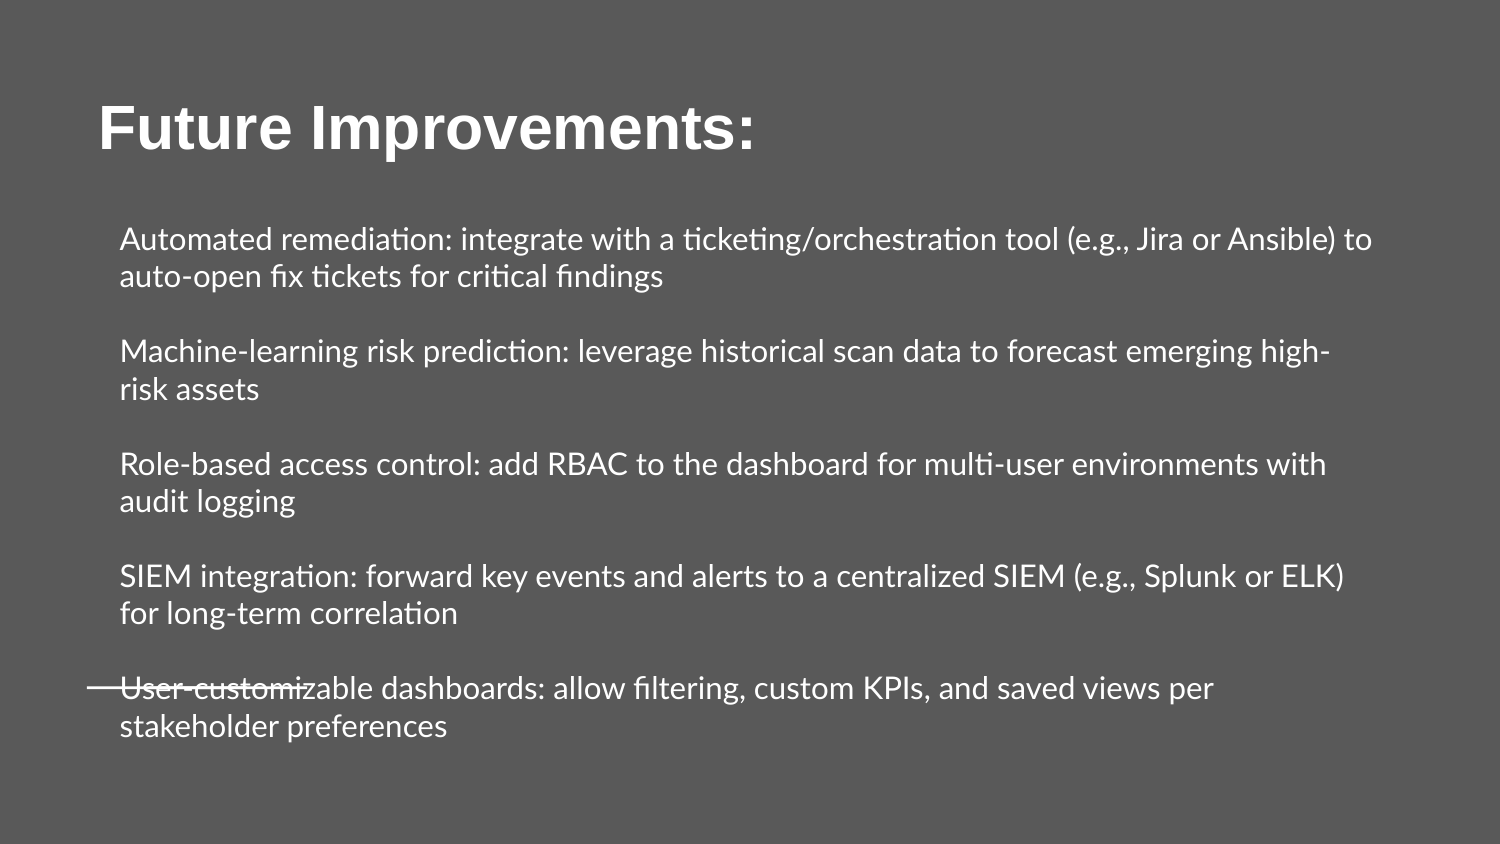

# Future Improvements:
Automated remediation: integrate with a ticketing/orchestration tool (e.g., Jira or Ansible) to auto-open fix tickets for critical findings

Machine-learning risk prediction: leverage historical scan data to forecast emerging high-risk assets

Role-based access control: add RBAC to the dashboard for multi-user environments with audit logging

SIEM integration: forward key events and alerts to a centralized SIEM (e.g., Splunk or ELK) for long-term correlation

User-customizable dashboards: allow filtering, custom KPIs, and saved views per stakeholder preferences